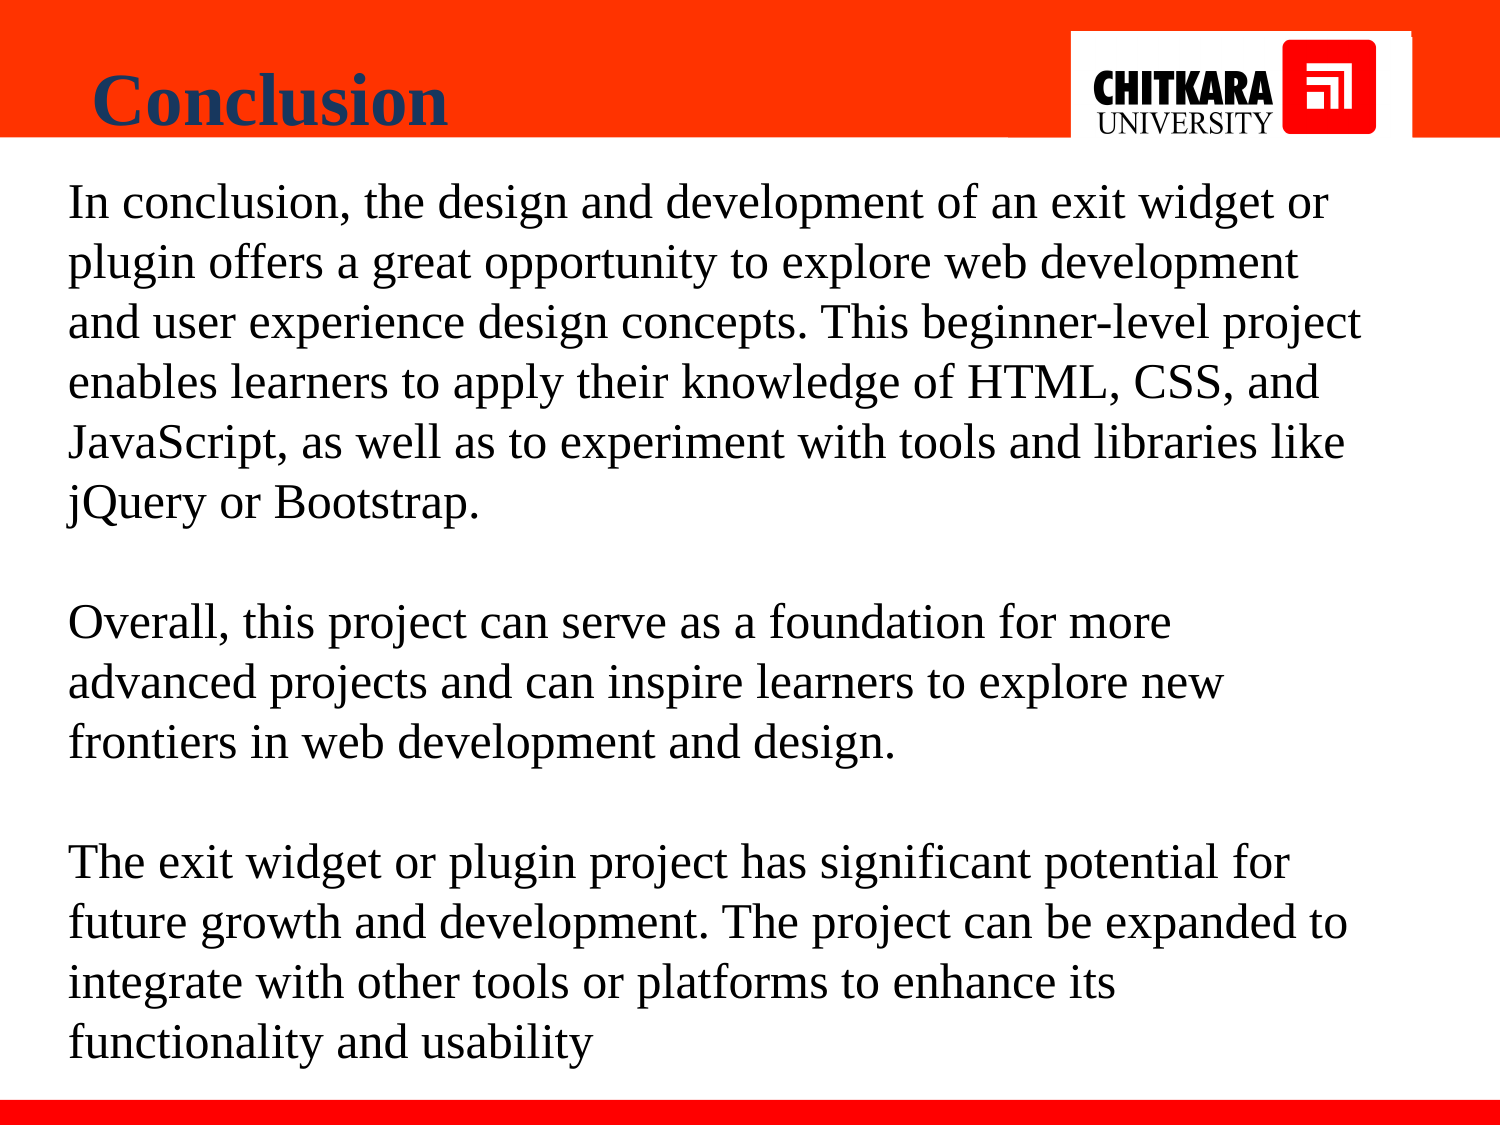

Conclusion
In conclusion, the design and development of an exit widget or plugin offers a great opportunity to explore web development and user experience design concepts. This beginner-level project enables learners to apply their knowledge of HTML, CSS, and JavaScript, as well as to experiment with tools and libraries like jQuery or Bootstrap.

Overall, this project can serve as a foundation for more advanced projects and can inspire learners to explore new frontiers in web development and design.

The exit widget or plugin project has significant potential for future growth and development. The project can be expanded to integrate with other tools or platforms to enhance its functionality and usability